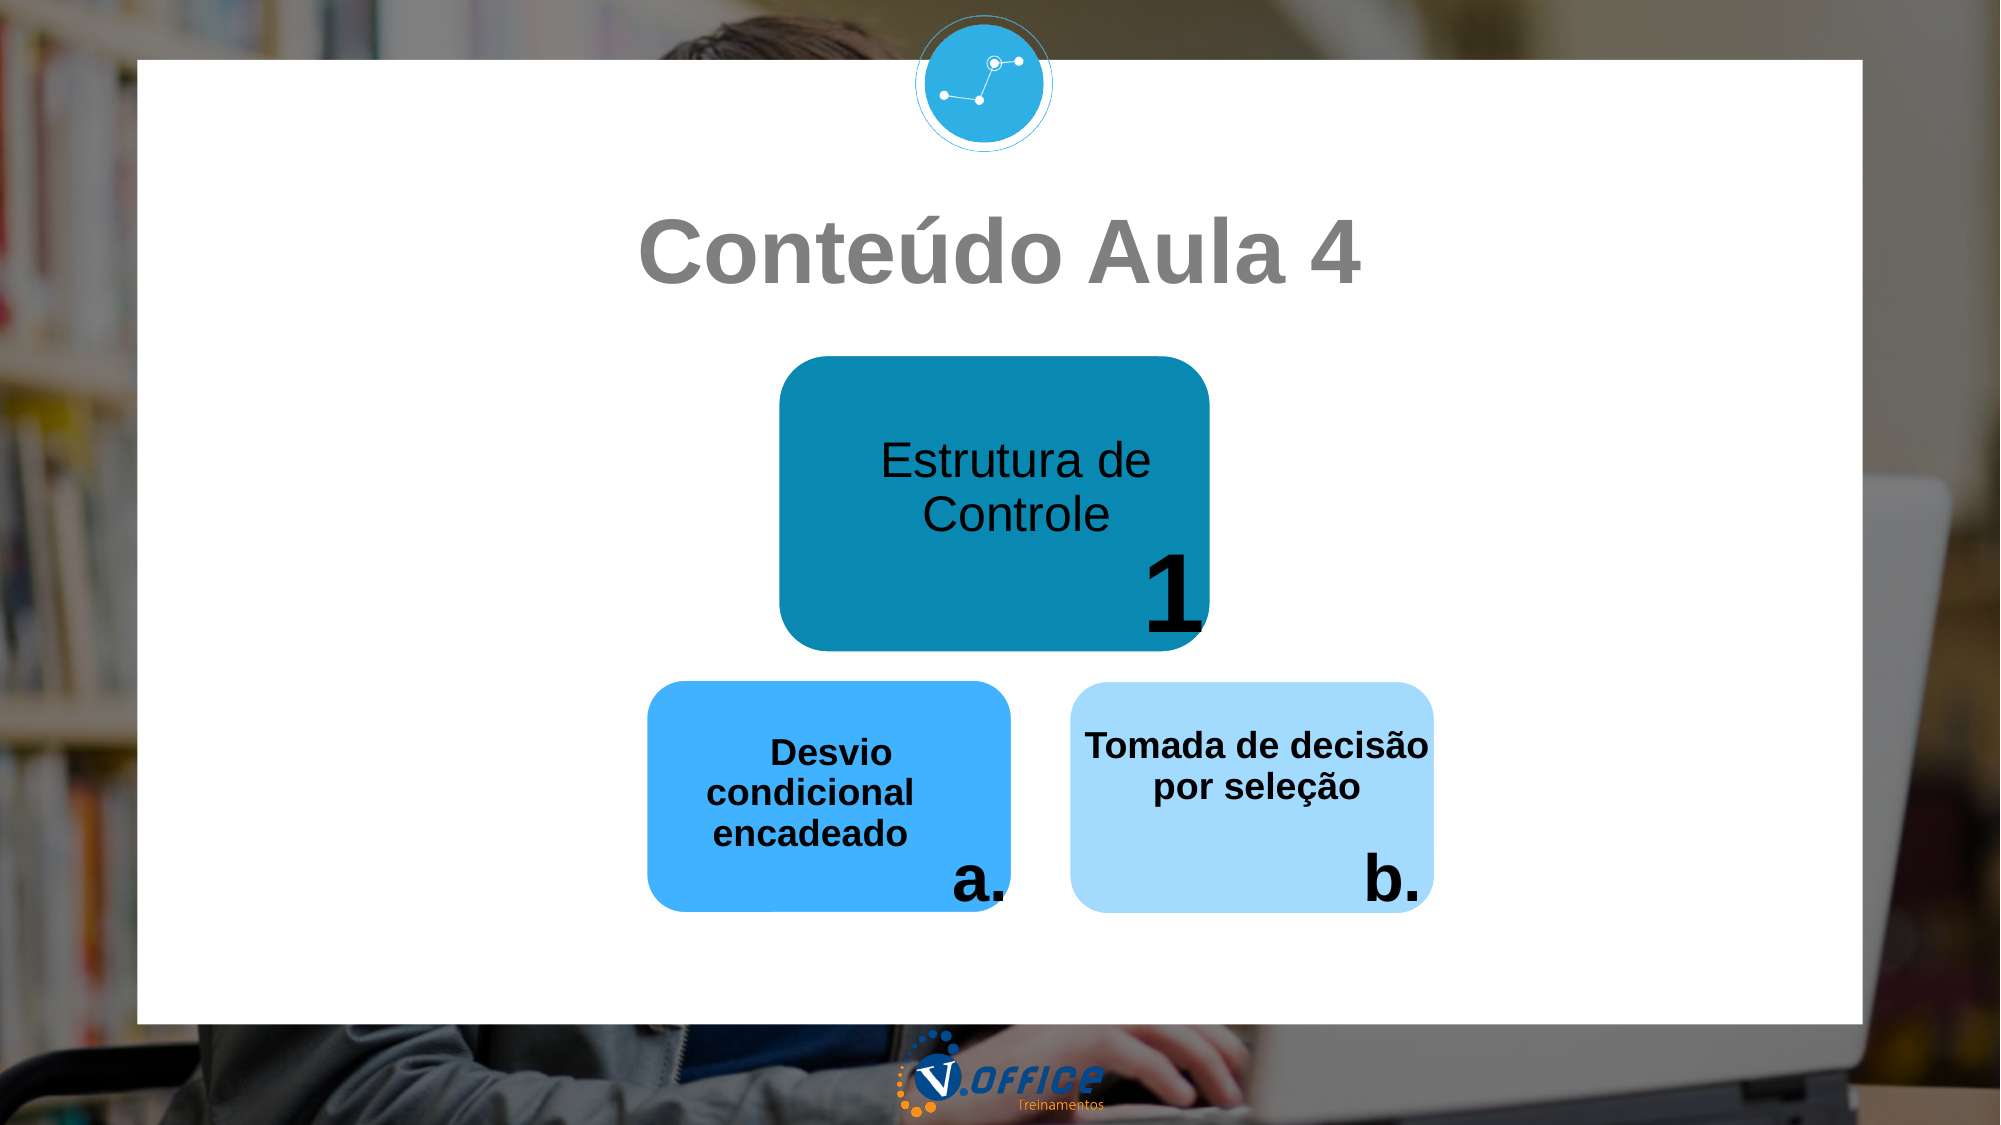

Conteúdo Aula 4

Estrutura de Controle

Tomada de decisão por seleção

1
    Desvio condicional encadeado

a.
b.